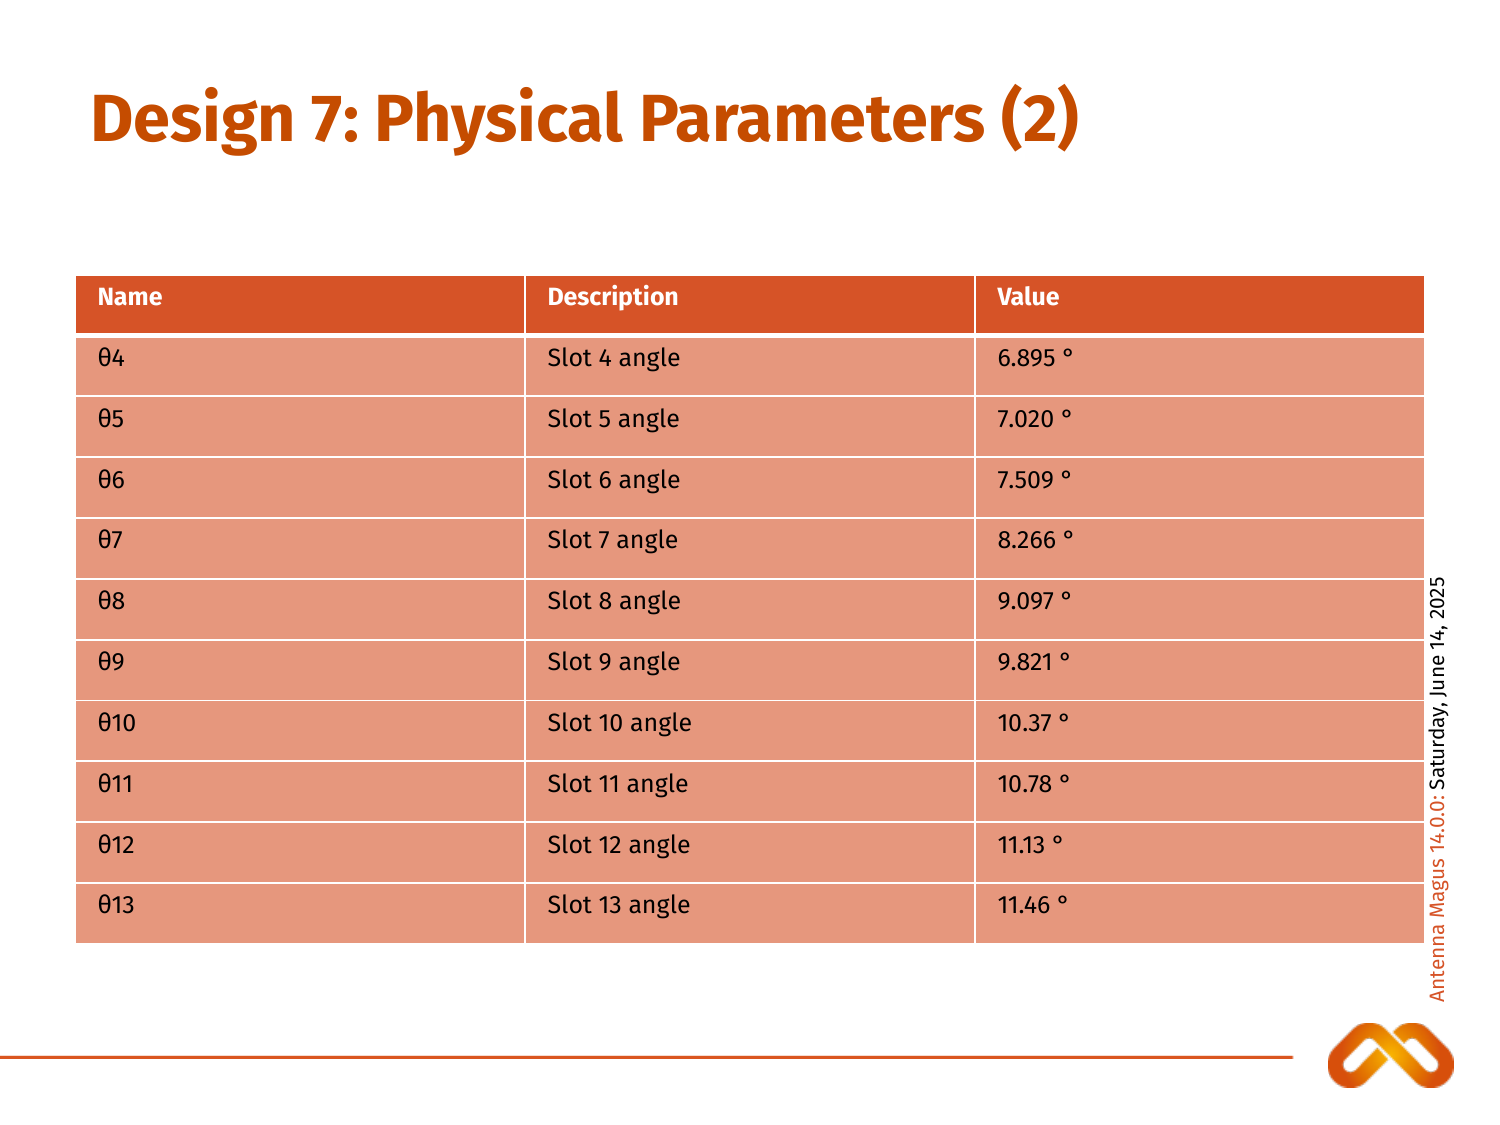

# Design 7: Physical Parameters (2)

| Name | Description | Value |
| --- | --- | --- |
| θ4 | Slot 4 angle | 6.895 ° |
| θ5 | Slot 5 angle | 7.020 ° |
| θ6 | Slot 6 angle | 7.509 ° |
| θ7 | Slot 7 angle | 8.266 ° |
| θ8 | Slot 8 angle | 9.097 ° |
| θ9 | Slot 9 angle | 9.821 ° |
| θ10 | Slot 10 angle | 10.37 ° |
| θ11 | Slot 11 angle | 10.78 ° |
| θ12 | Slot 12 angle | 11.13 ° |
| θ13 | Slot 13 angle | 11.46 ° |